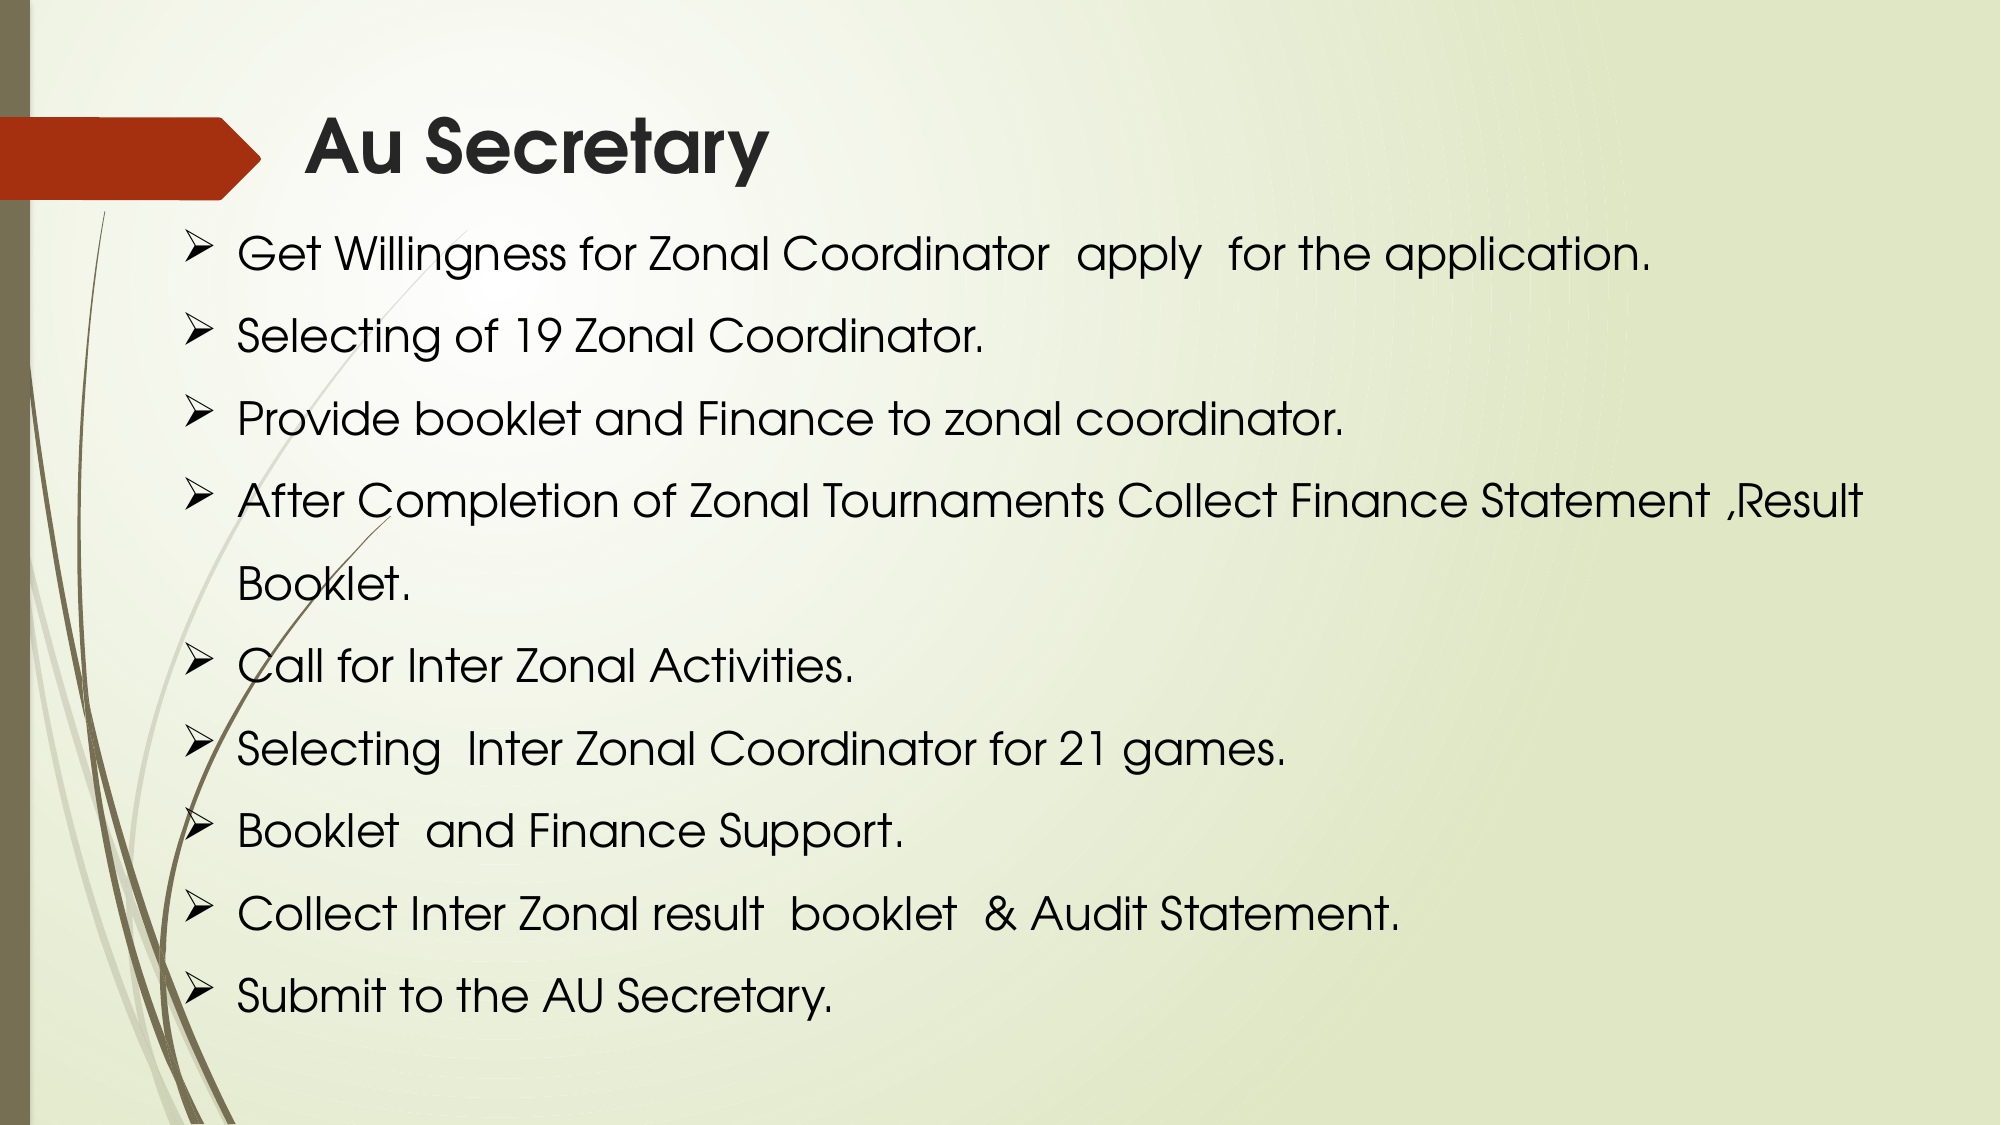

# Au Secretary
Get Willingness for Zonal Coordinator  apply  for the application.
Selecting of 19 Zonal Coordinator.
Provide booklet and Finance to zonal coordinator.
After Completion of Zonal Tournaments Collect Finance Statement ,Result Booklet.
Call for Inter Zonal Activities.
Selecting  Inter Zonal Coordinator for 21 games.
Booklet  and Finance Support.
Collect Inter Zonal result  booklet  & Audit Statement.
Submit to the AU Secretary.